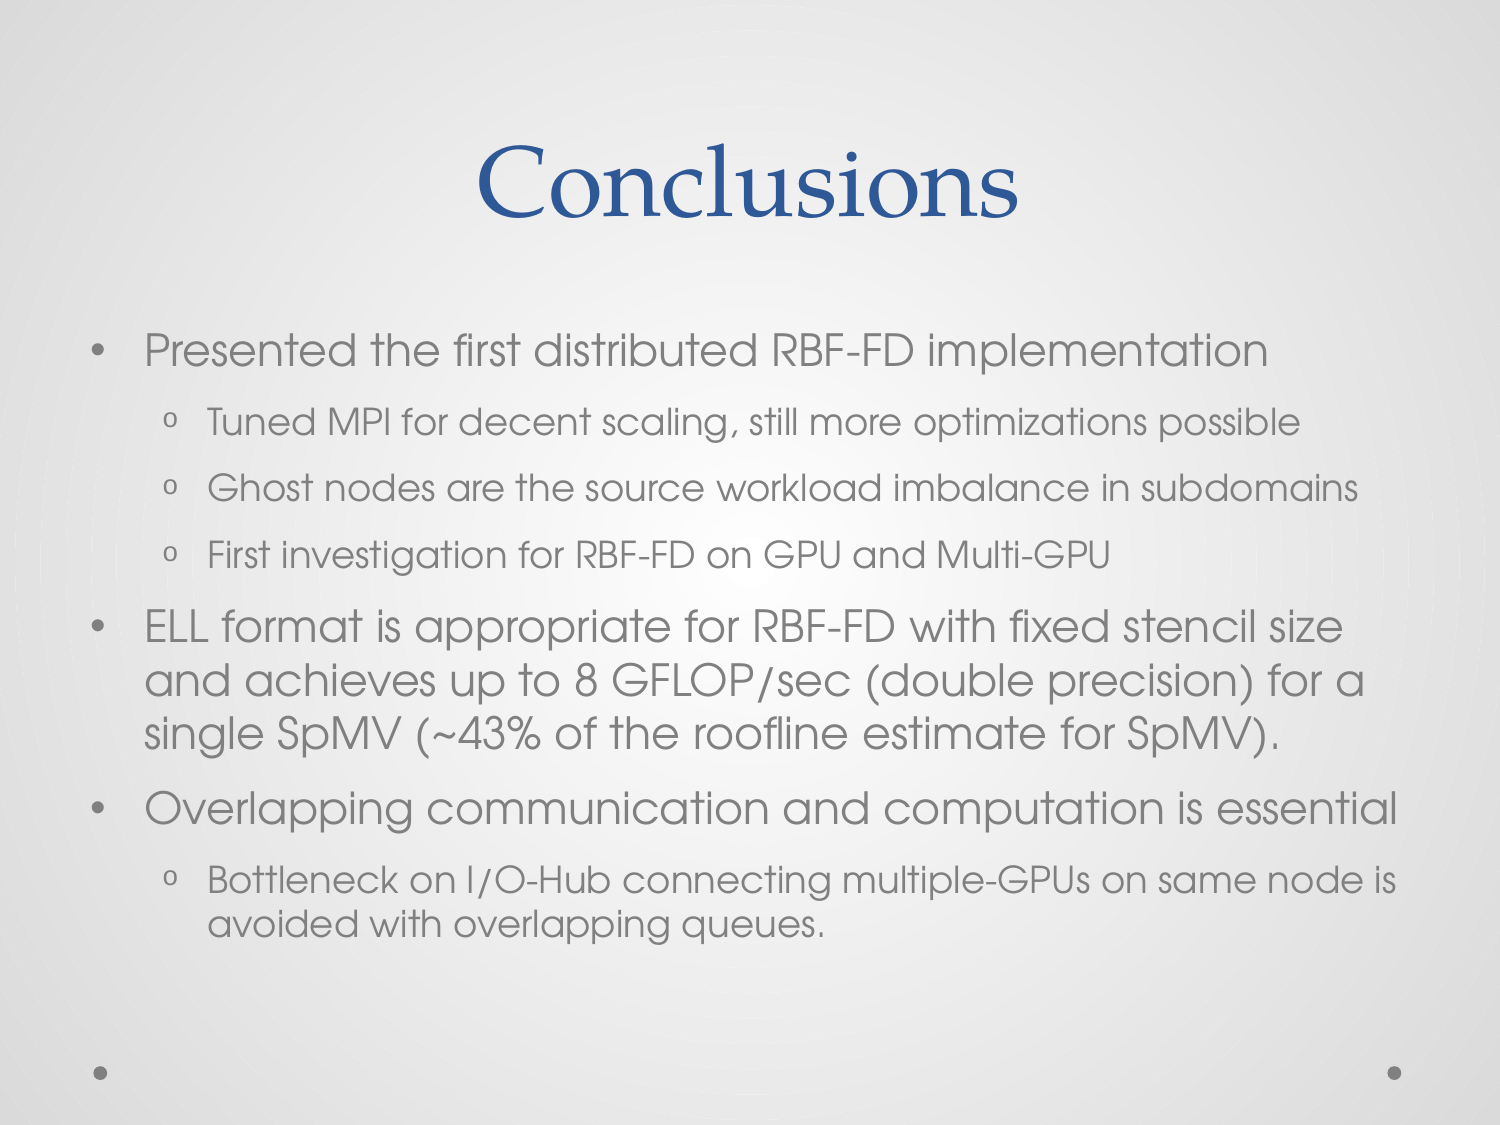

# Conclusions
Presented the first distributed RBF-FD implementation
Tuned MPI for decent scaling, still more optimizations possible
Ghost nodes are the source workload imbalance in subdomains
First investigation for RBF-FD on GPU and Multi-GPU
ELL format is appropriate for RBF-FD with fixed stencil size and achieves up to 8 GFLOP/sec (double precision) for a single SpMV (~43% of the roofline estimate for SpMV).
Overlapping communication and computation is essential
Bottleneck on I/O-Hub connecting multiple-GPUs on same node is avoided with overlapping queues.